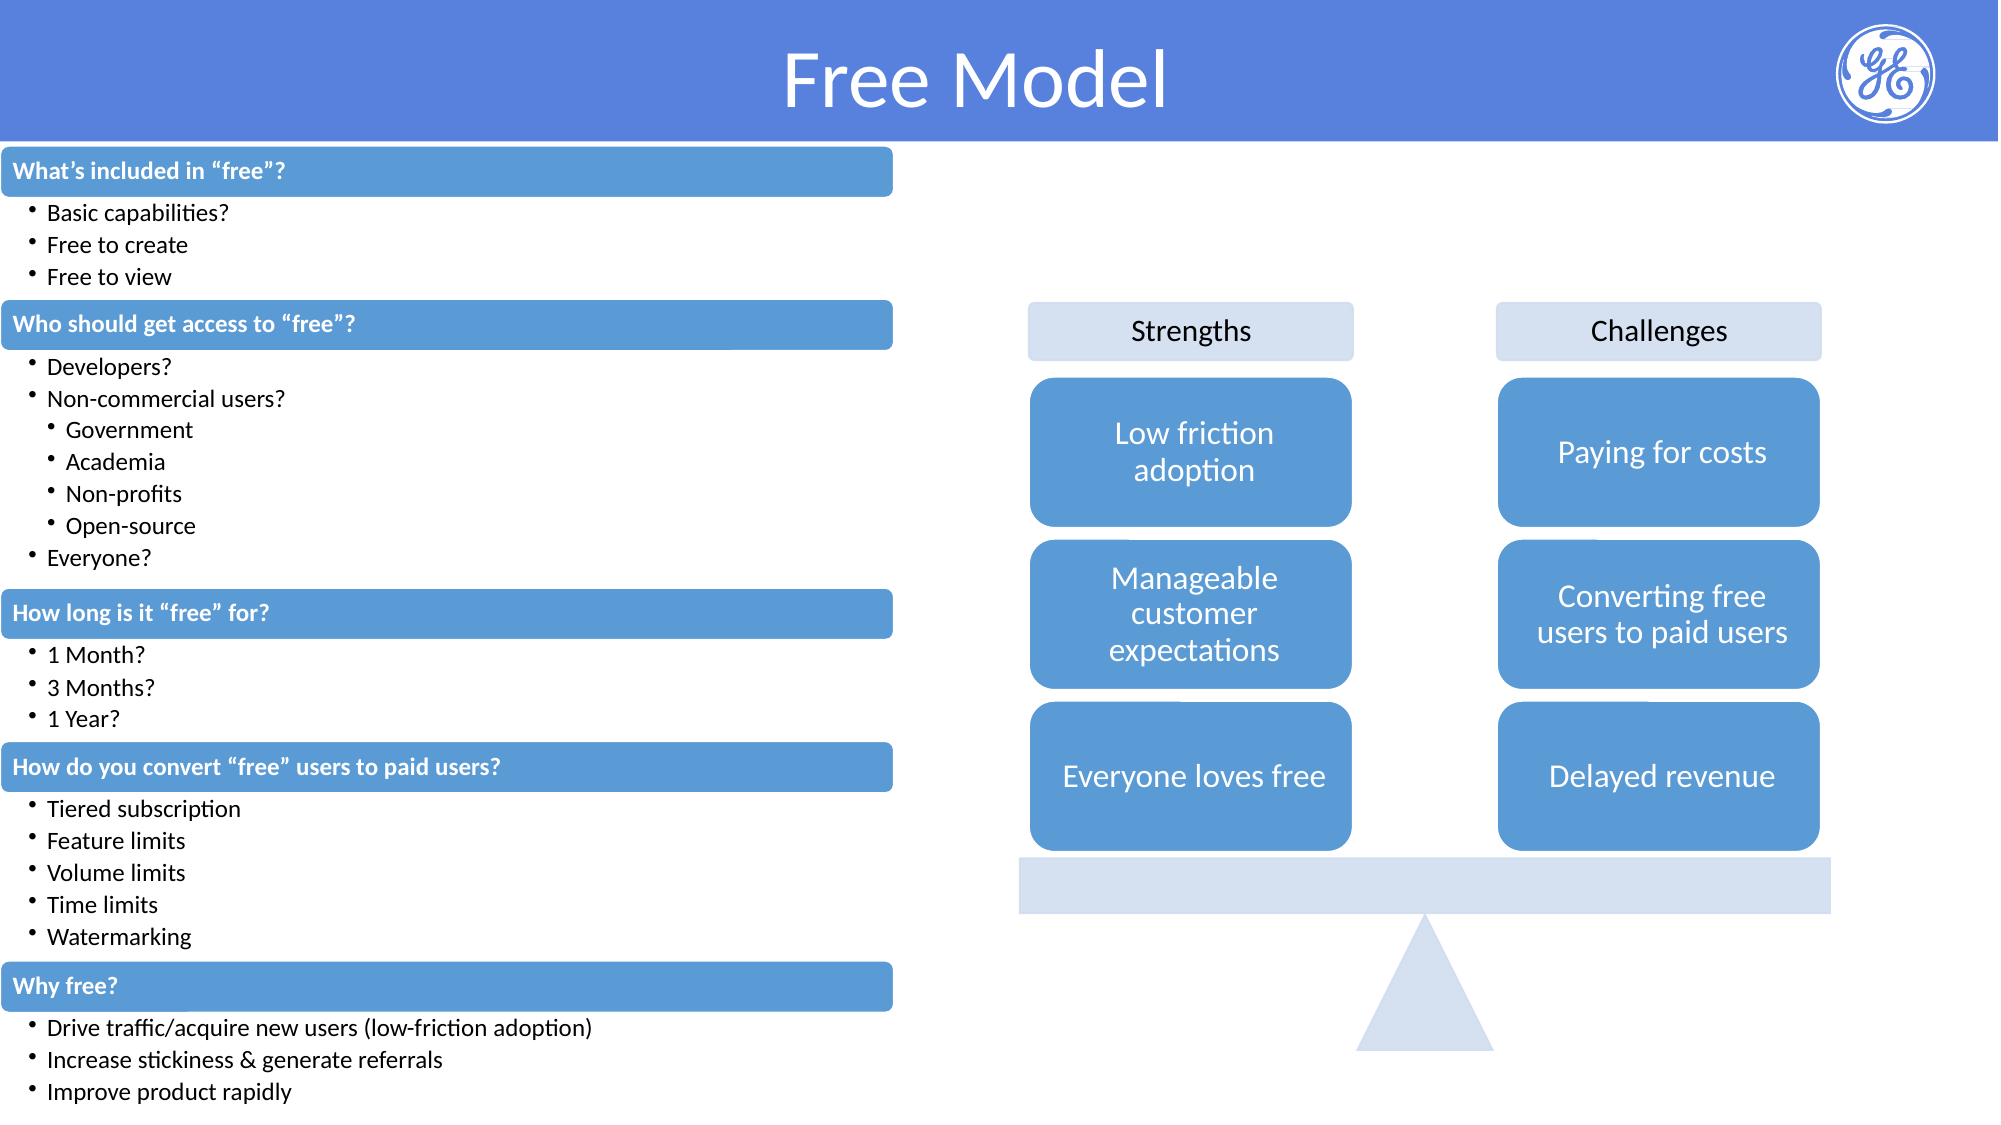

Free Model

What’s included in “free”?
Basic capabilities?
Free to create
Free to view
Who should get access to “free”?
Developers?
Non-commercial users?
Government
Academia
Non-profits
Open-source
Everyone?
How long is it “free” for?
1 Month?
3 Months?
1 Year?
How do you convert “free” users to paid users?
Tiered subscription
Feature limits
Volume limits
Time limits
Watermarking
Why free?
Drive traffic/acquire new users (low-friction adoption)
Increase stickiness & generate referrals
Improve product rapidly
Strengths
Challenges
Delayed revenue
Converting free users to paid users
Paying for costs
Everyone loves free
Manageable customer expectations
Low friction adoption